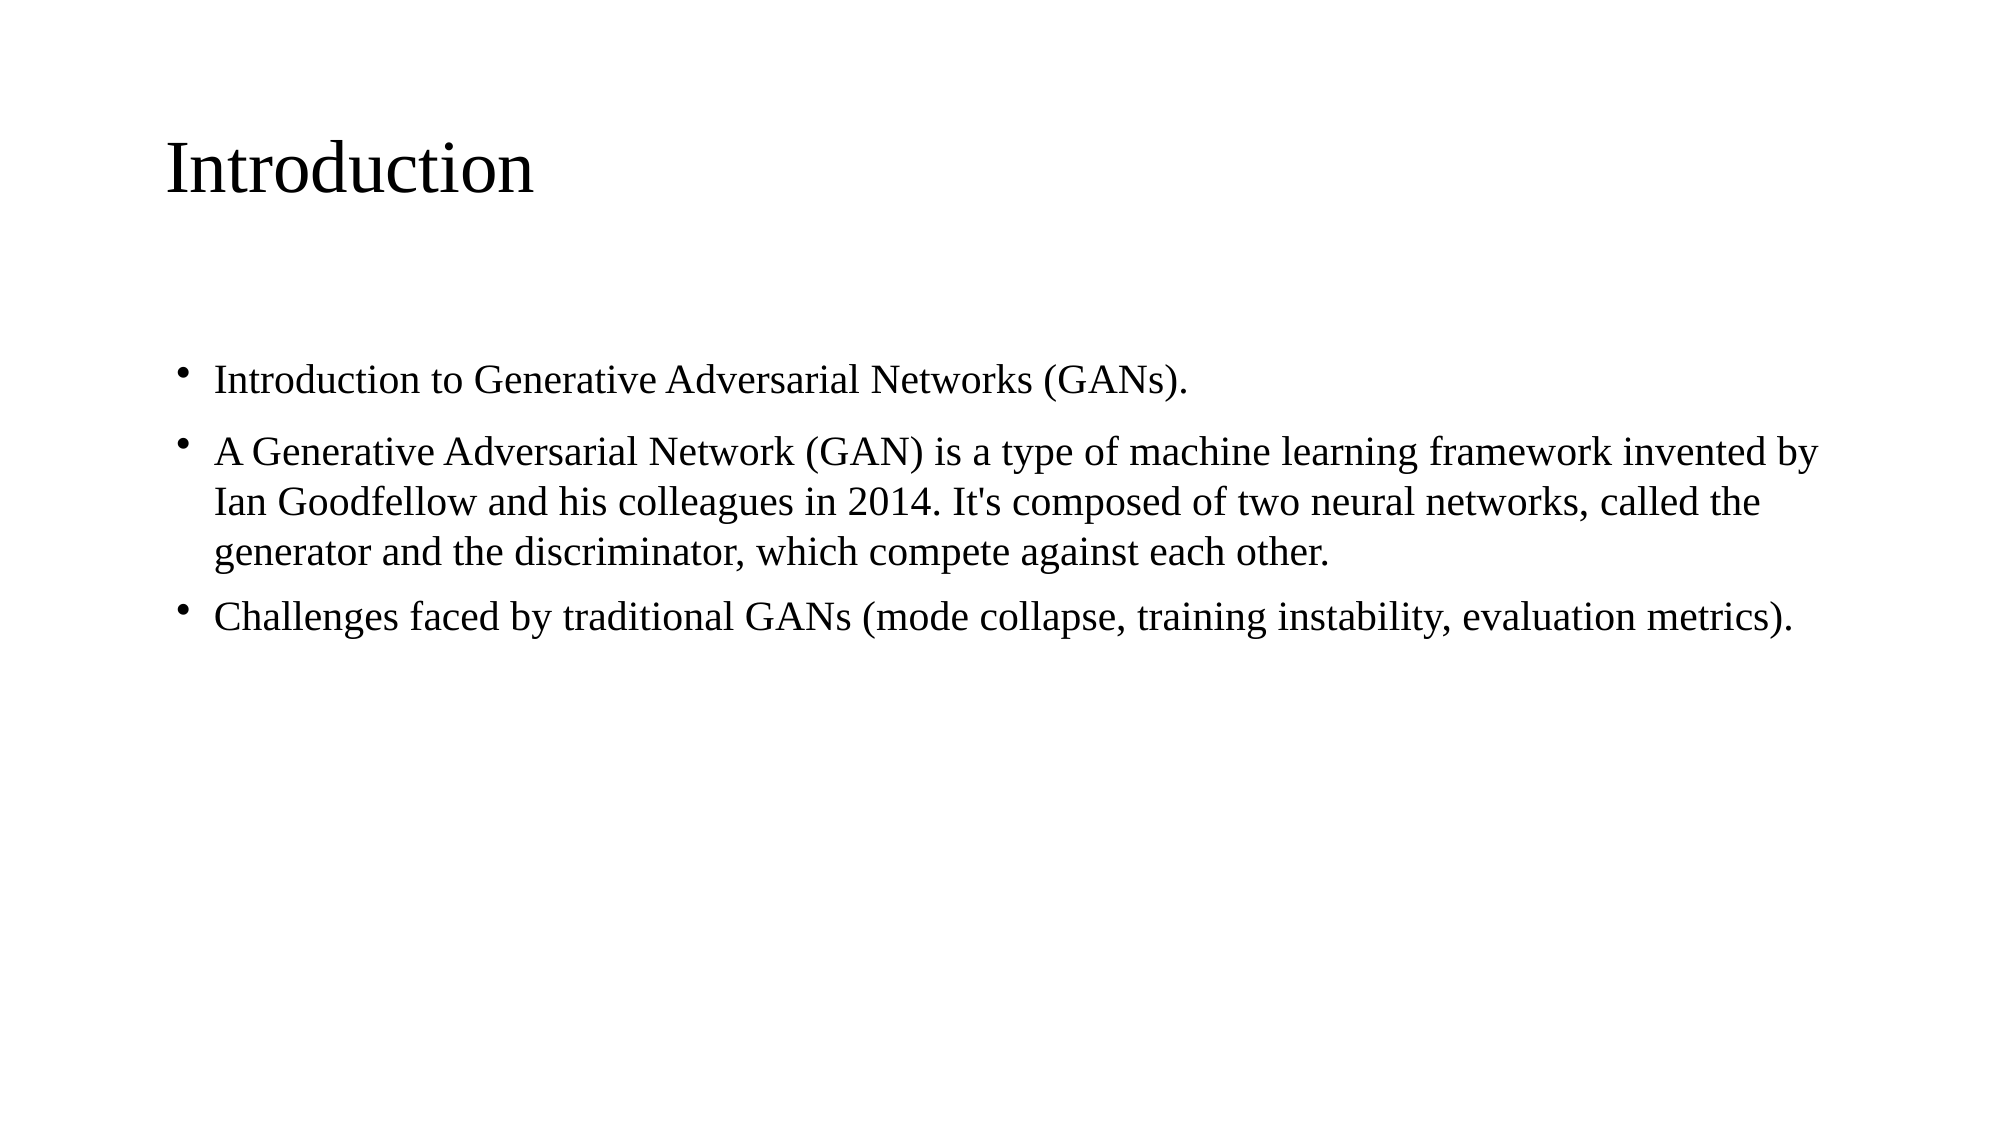

# Introduction

Introduction to Generative Adversarial Networks (GANs).
A Generative Adversarial Network (GAN) is a type of machine learning framework invented by Ian Goodfellow and his colleagues in 2014. It's composed of two neural networks, called the generator and the discriminator, which compete against each other.
Challenges faced by traditional GANs (mode collapse, training instability, evaluation metrics).